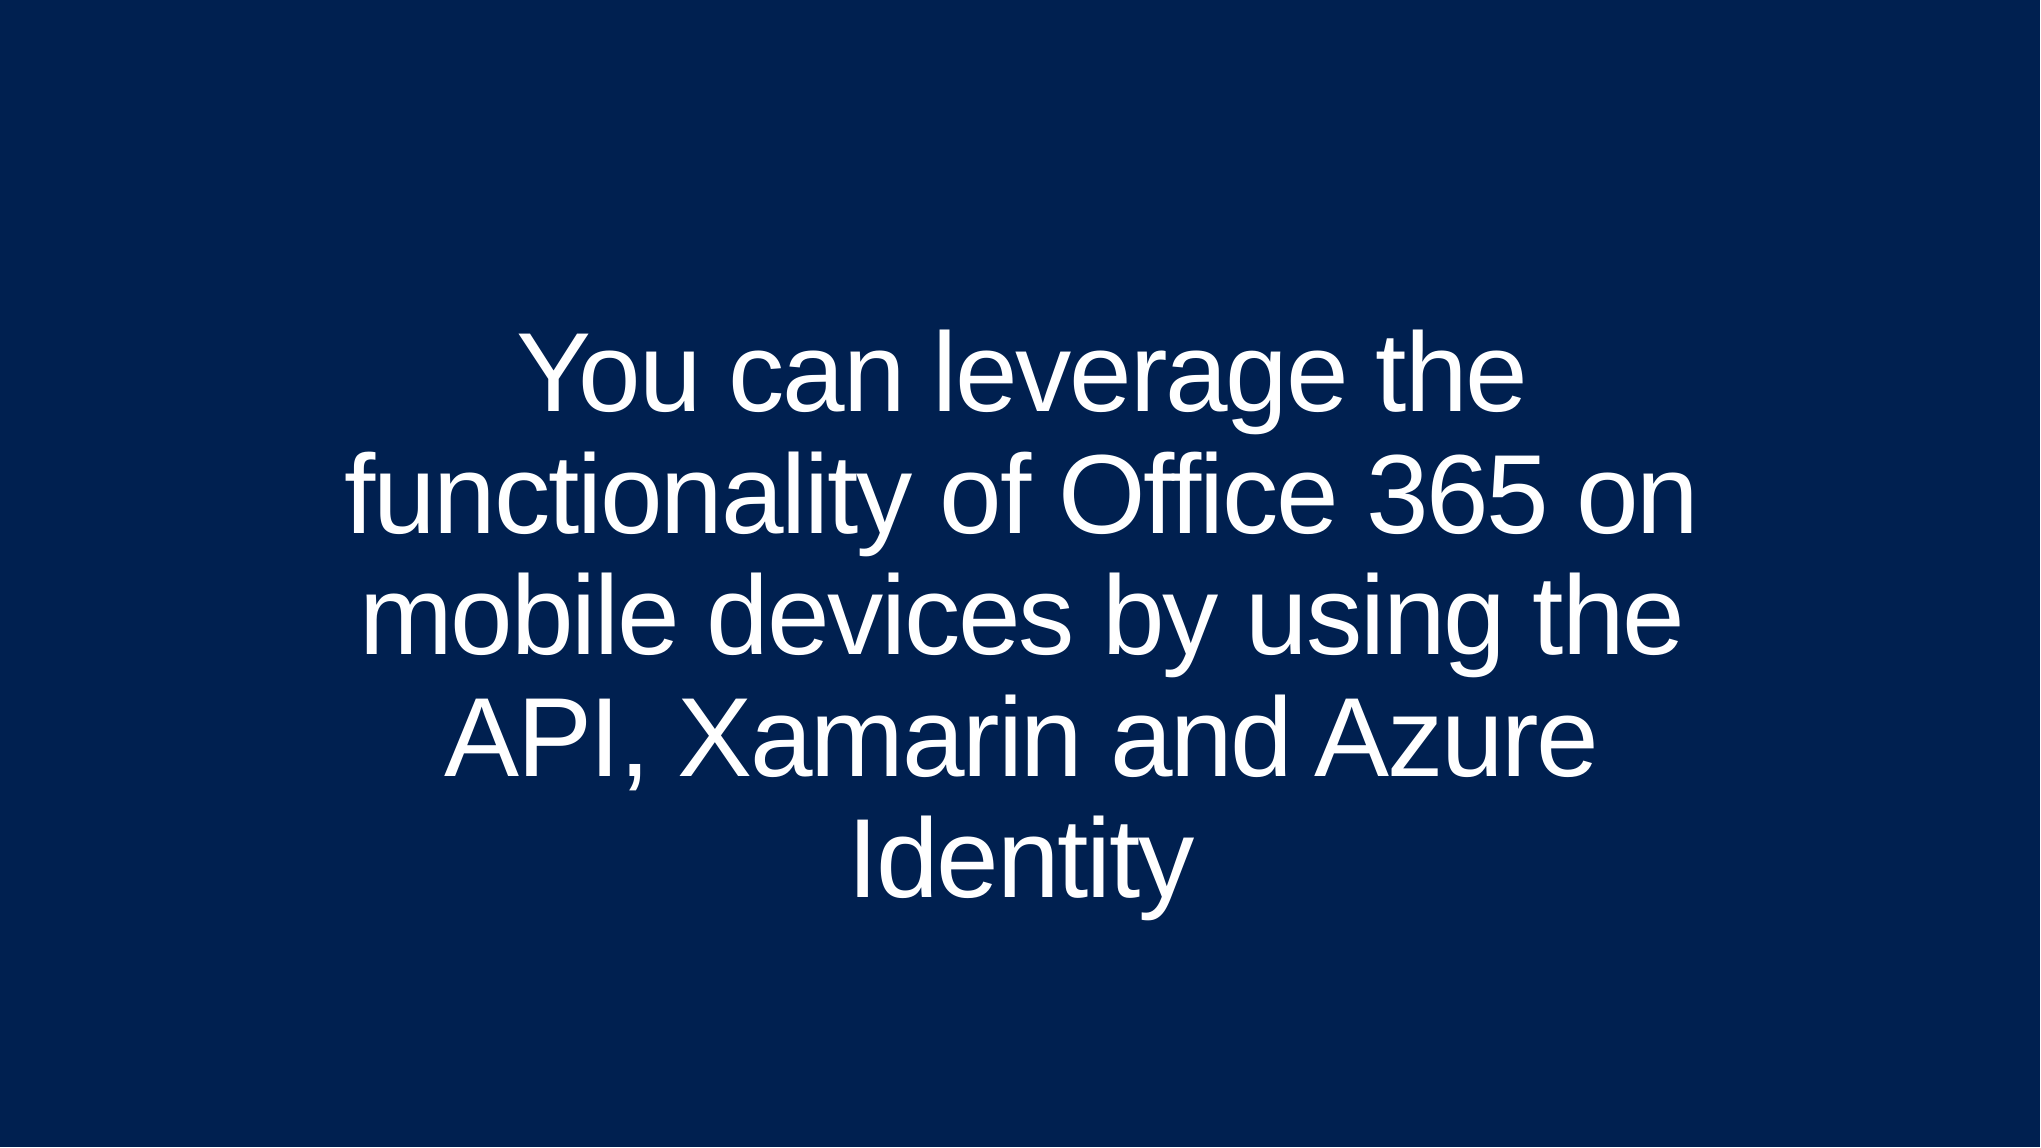

# You can leverage the functionality of Office 365 on mobile devices by using the API, Xamarin and Azure Identity